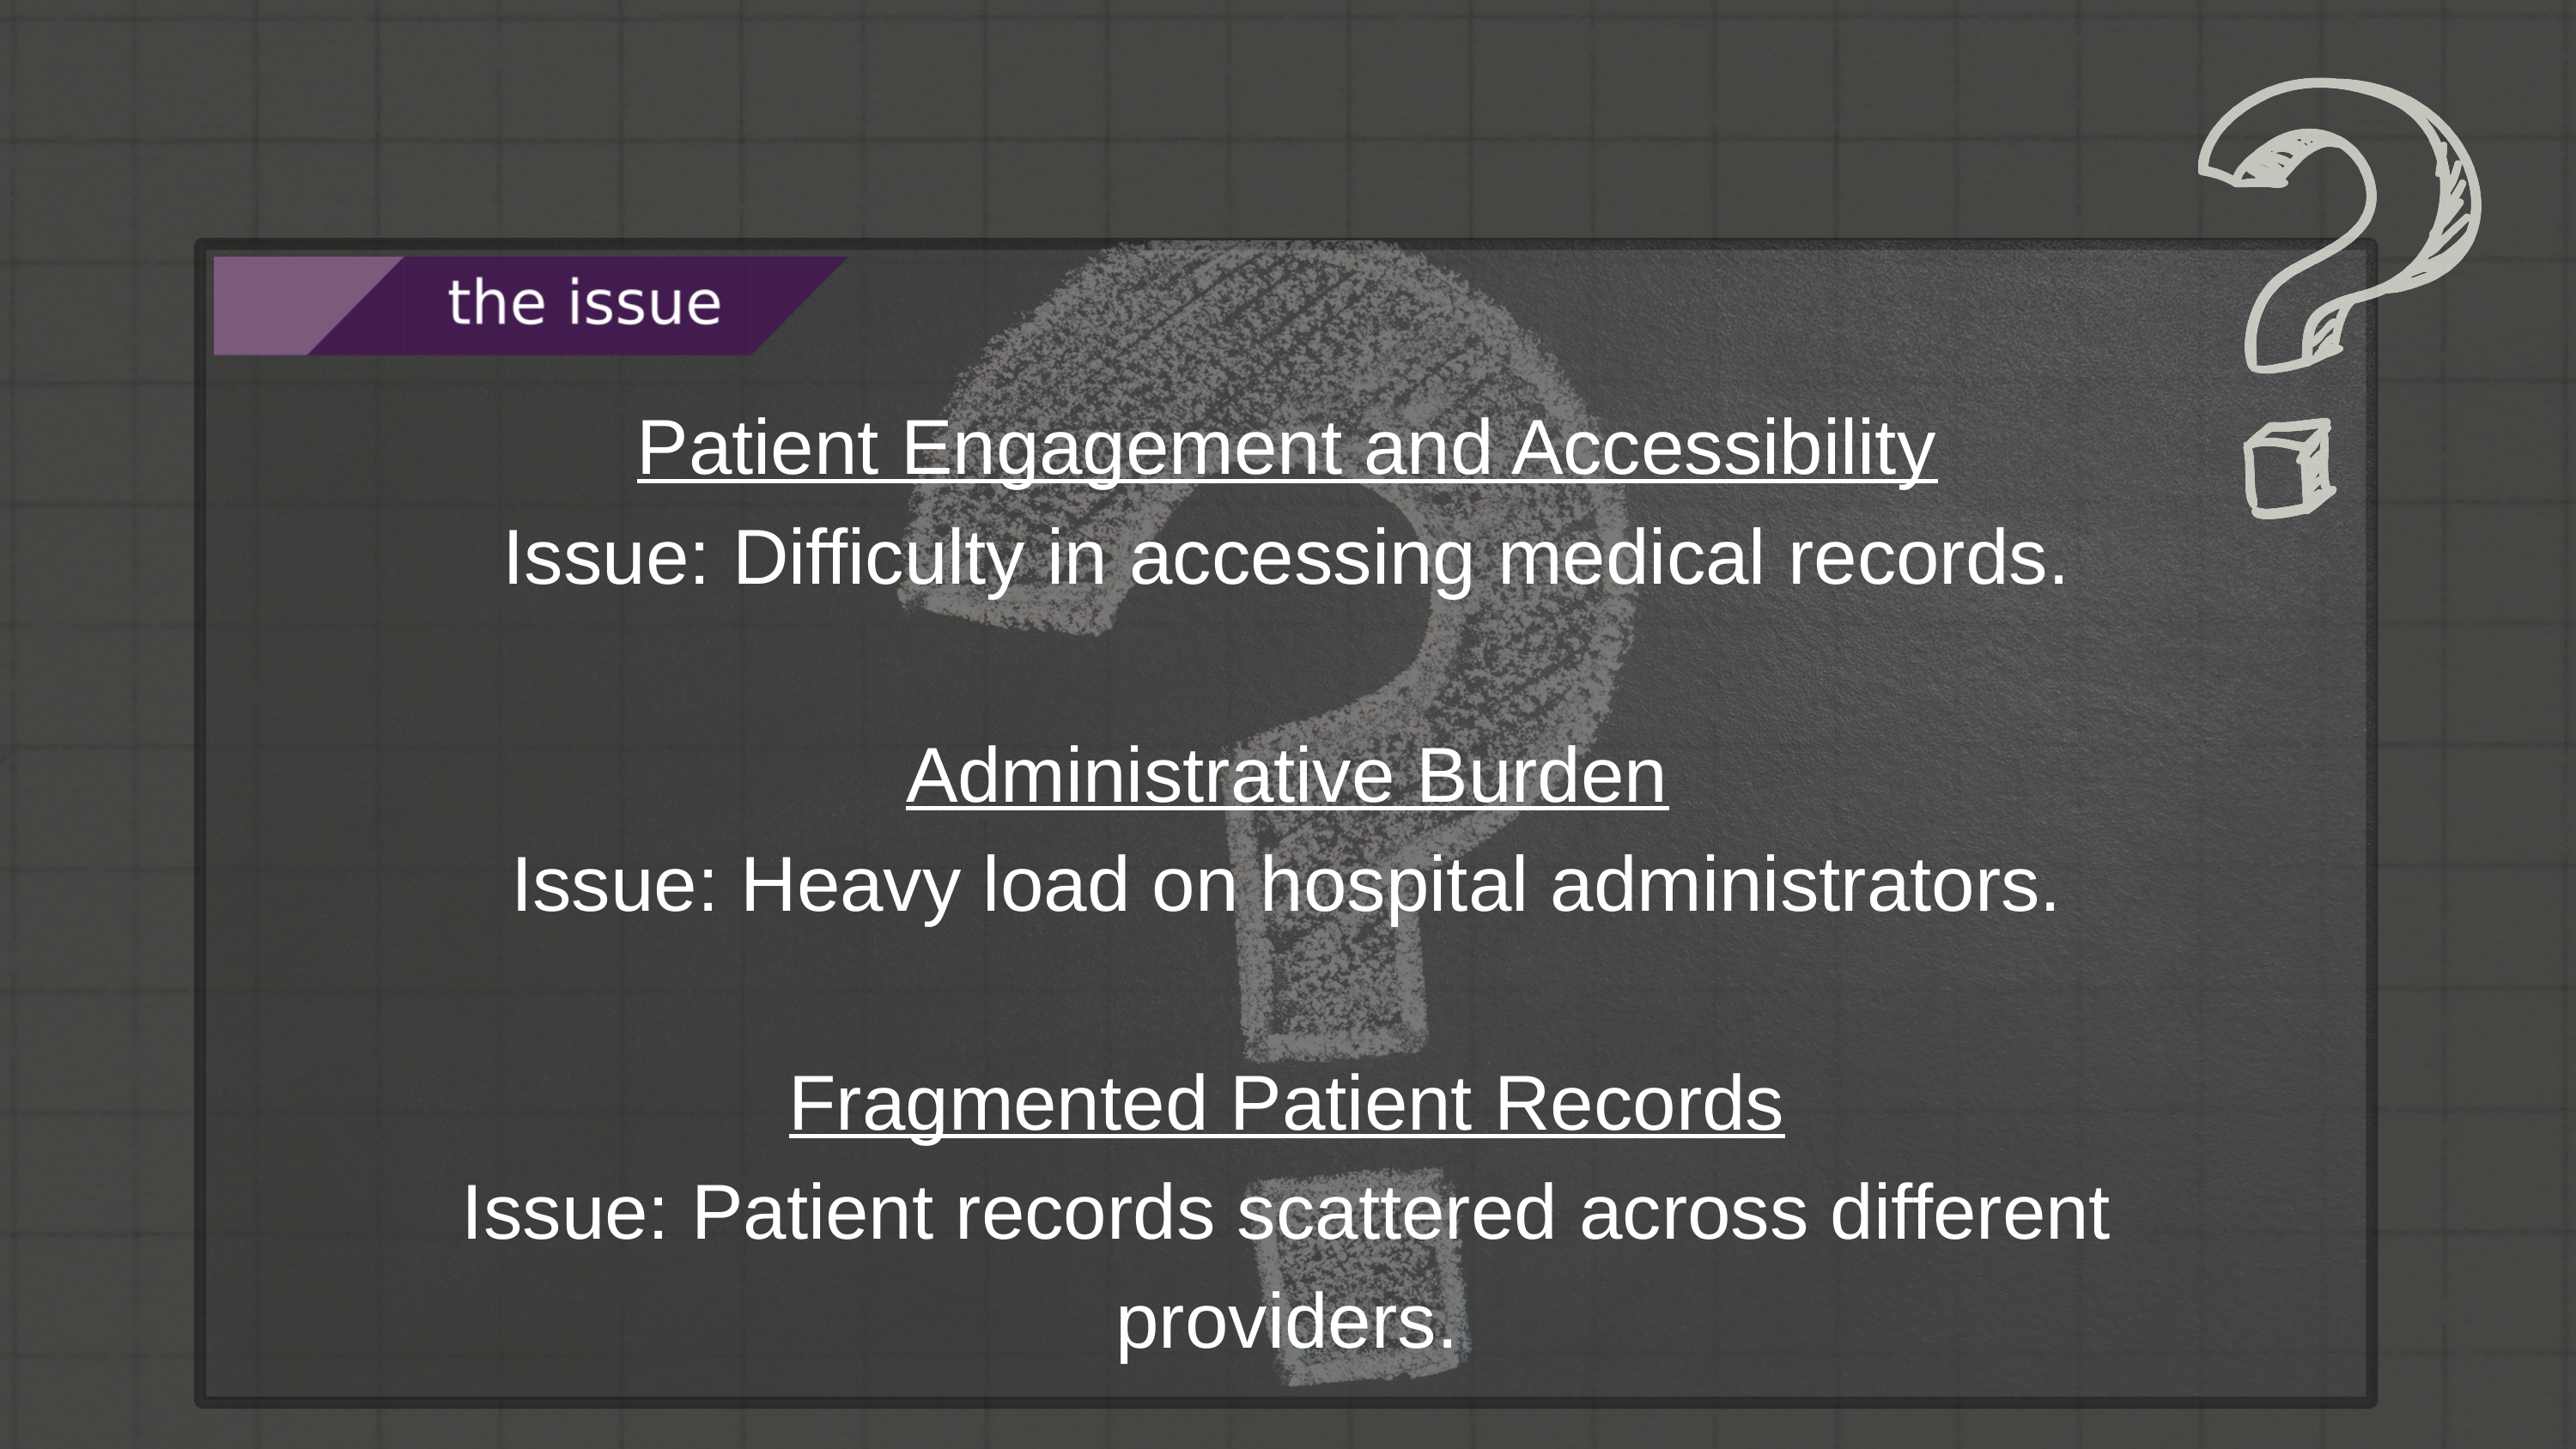

Patient Engagement and Accessibility
Issue: Difficulty in accessing medical records.

Administrative Burden
Issue: Heavy load on hospital administrators.

Fragmented Patient Records
Issue: Patient records scattered across different providers.